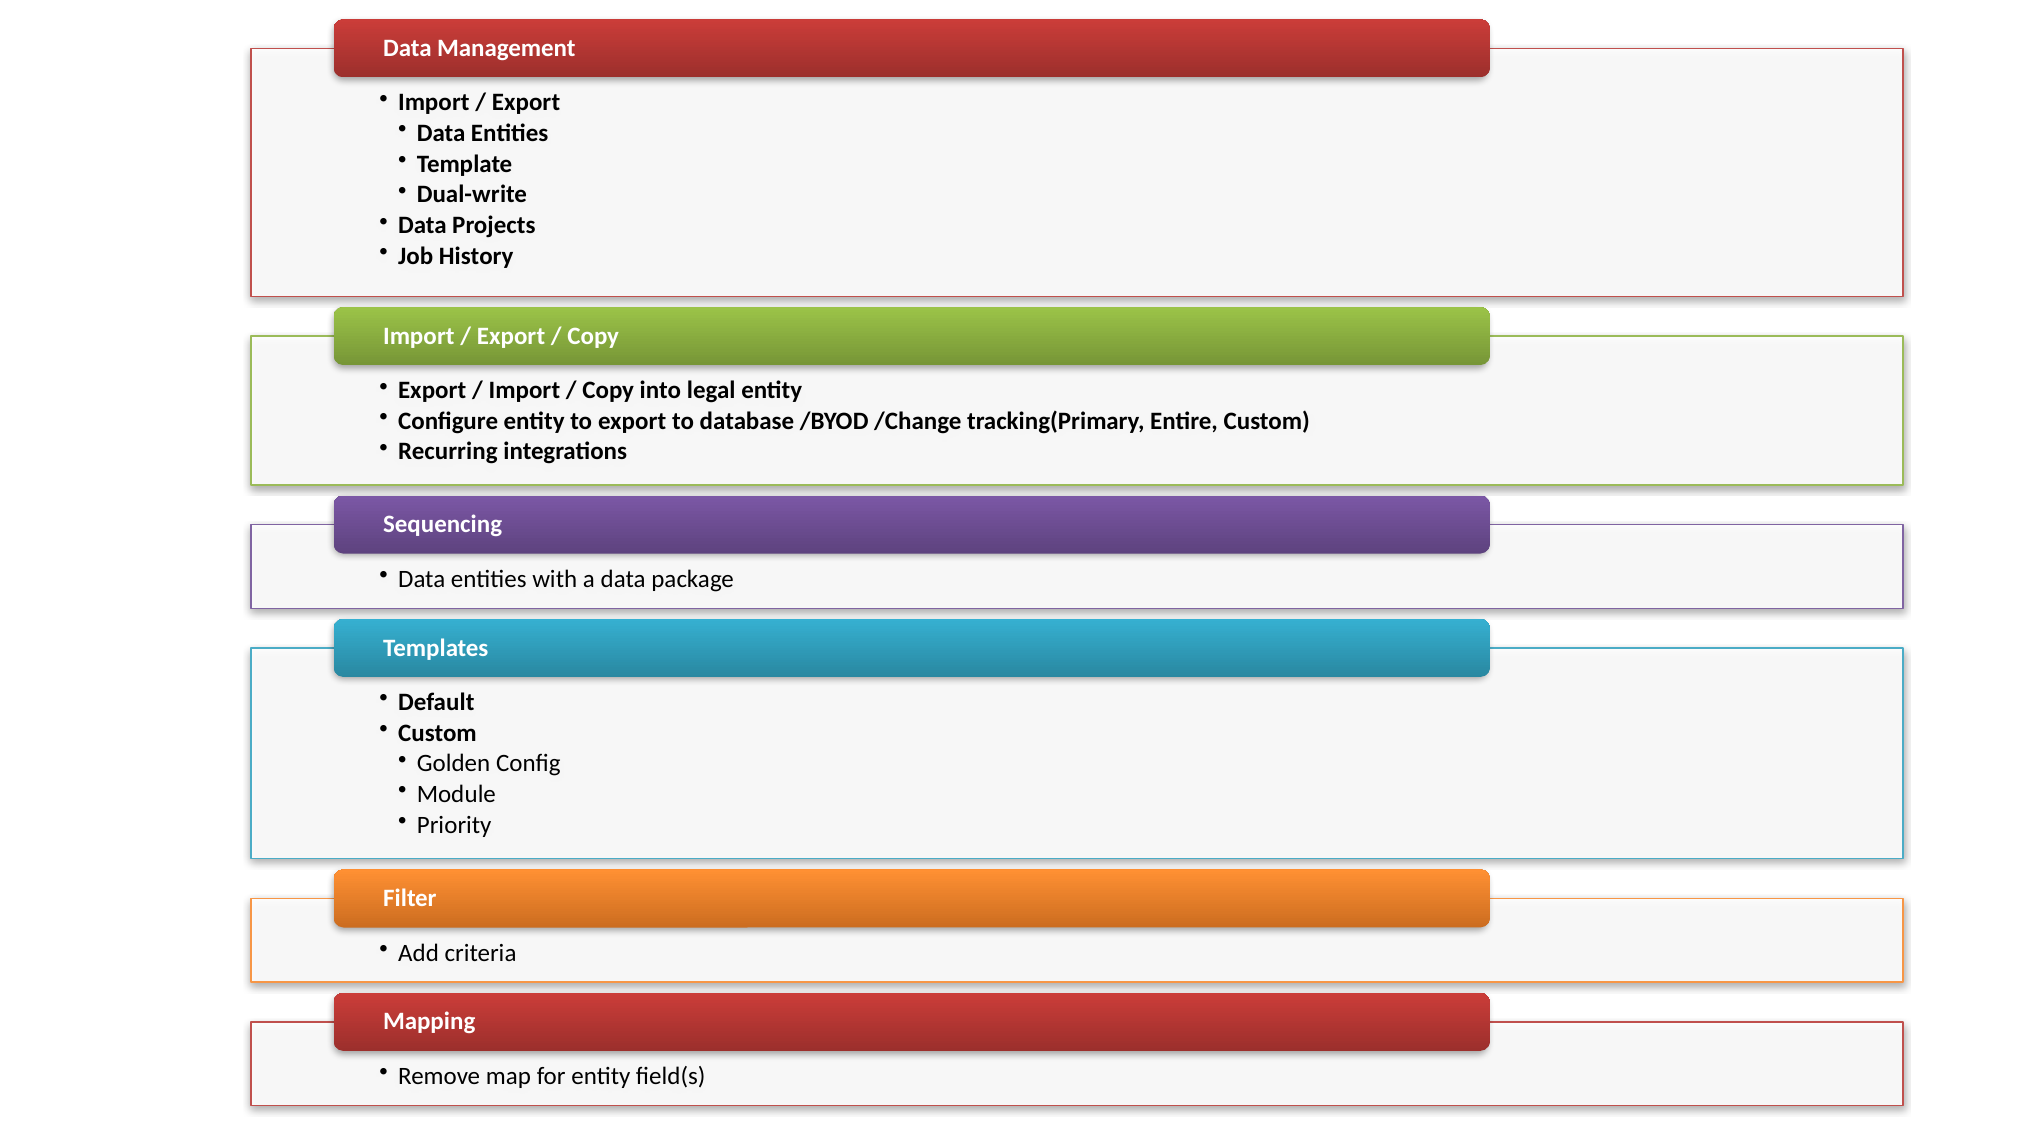

Import / Export
Data Entities
Template
Dual-write
Data Projects
Job History
Data Management
Export / Import / Copy into legal entity
Configure entity to export to database /BYOD /Change tracking(Primary, Entire, Custom)
Recurring integrations
Import / Export / Copy
Data entities with a data package
Sequencing
Default
Custom
Golden Config
Module
Priority
Templates
Add criteria
Filter
Remove map for entity field(s)
Mapping